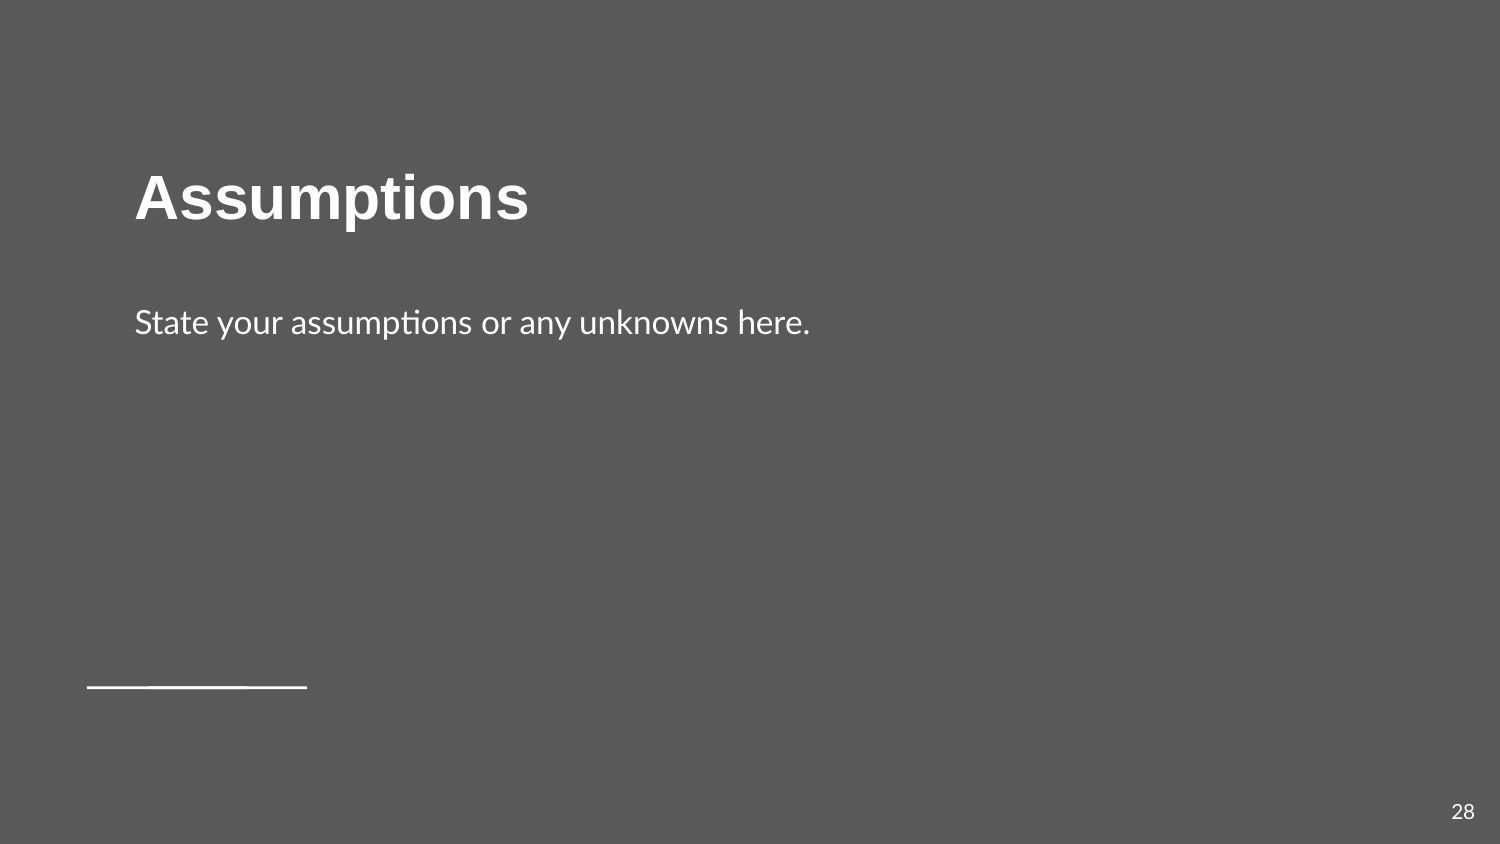

# Assumptions
State your assumptions or any unknowns here.
28